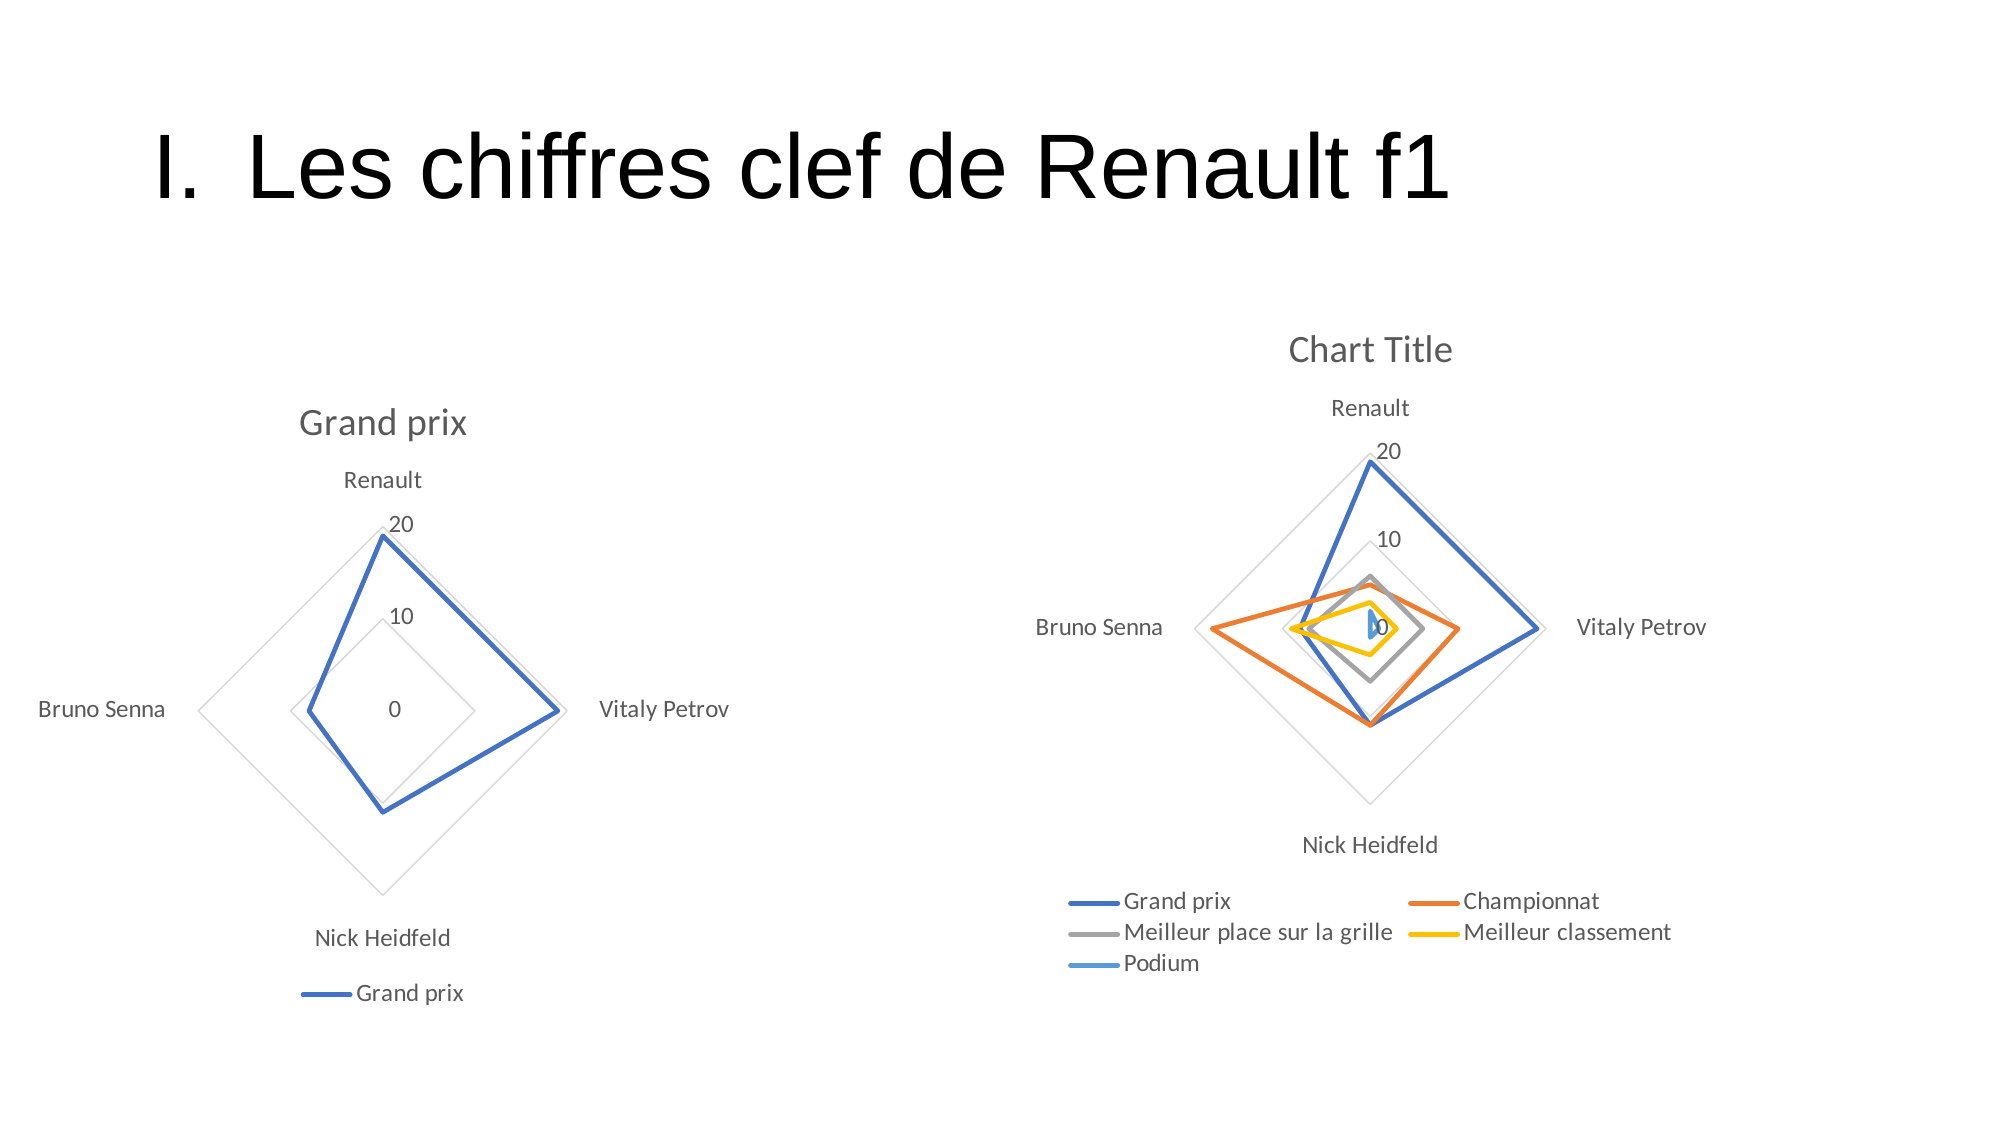

# Les chiffres clef de Renault f1

### Chart:

| Category | Grand prix | Championnat | Meilleur place sur la grille | Meilleur classement | Podium |
|---|---|---|---|---|---|
| Renault | 19.0 | 5.0 | 6.0 | 3.0 | 2.0 |
| Vitaly Petrov | 19.0 | 10.0 | 6.0 | 3.0 | 1.0 |
| Nick Heidfeld | 11.0 | 11.0 | 6.0 | 3.0 | 1.0 |
| Bruno Senna | 8.0 | 18.0 | 7.0 | 9.0 | 0.0 |

### Chart:

| Category | Grand prix |
|---|---|
| Renault | 19.0 |
| Vitaly Petrov | 19.0 |
| Nick Heidfeld | 11.0 |
| Bruno Senna | 8.0 |